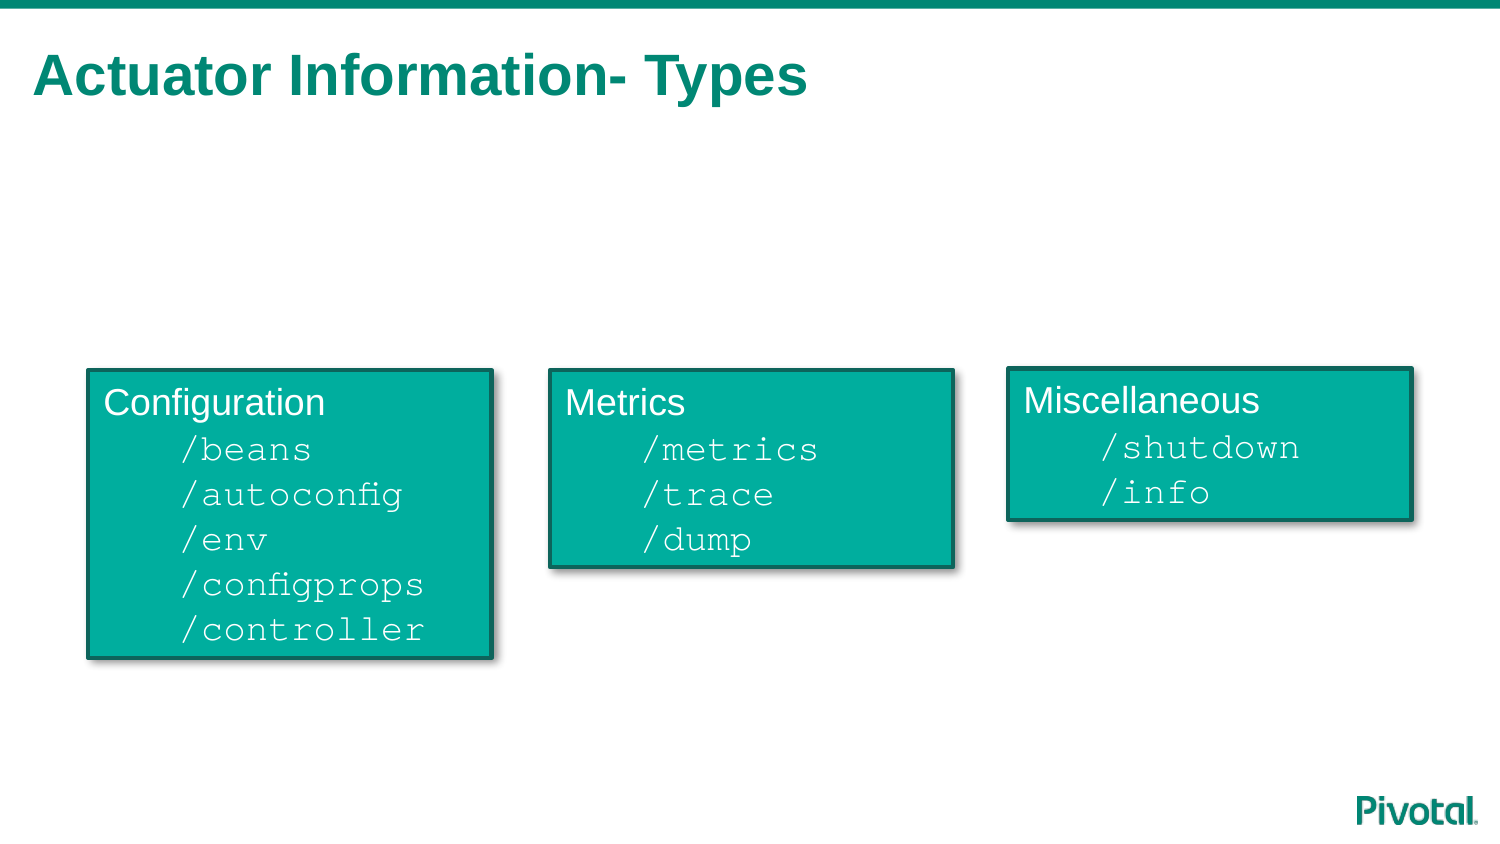

# Actuator Information- Types
Miscellaneous
/shutdown
/info
Configuration
/beans
/autoconfig
/env
/configprops
/controller
Metrics
/metrics
/trace
/dump